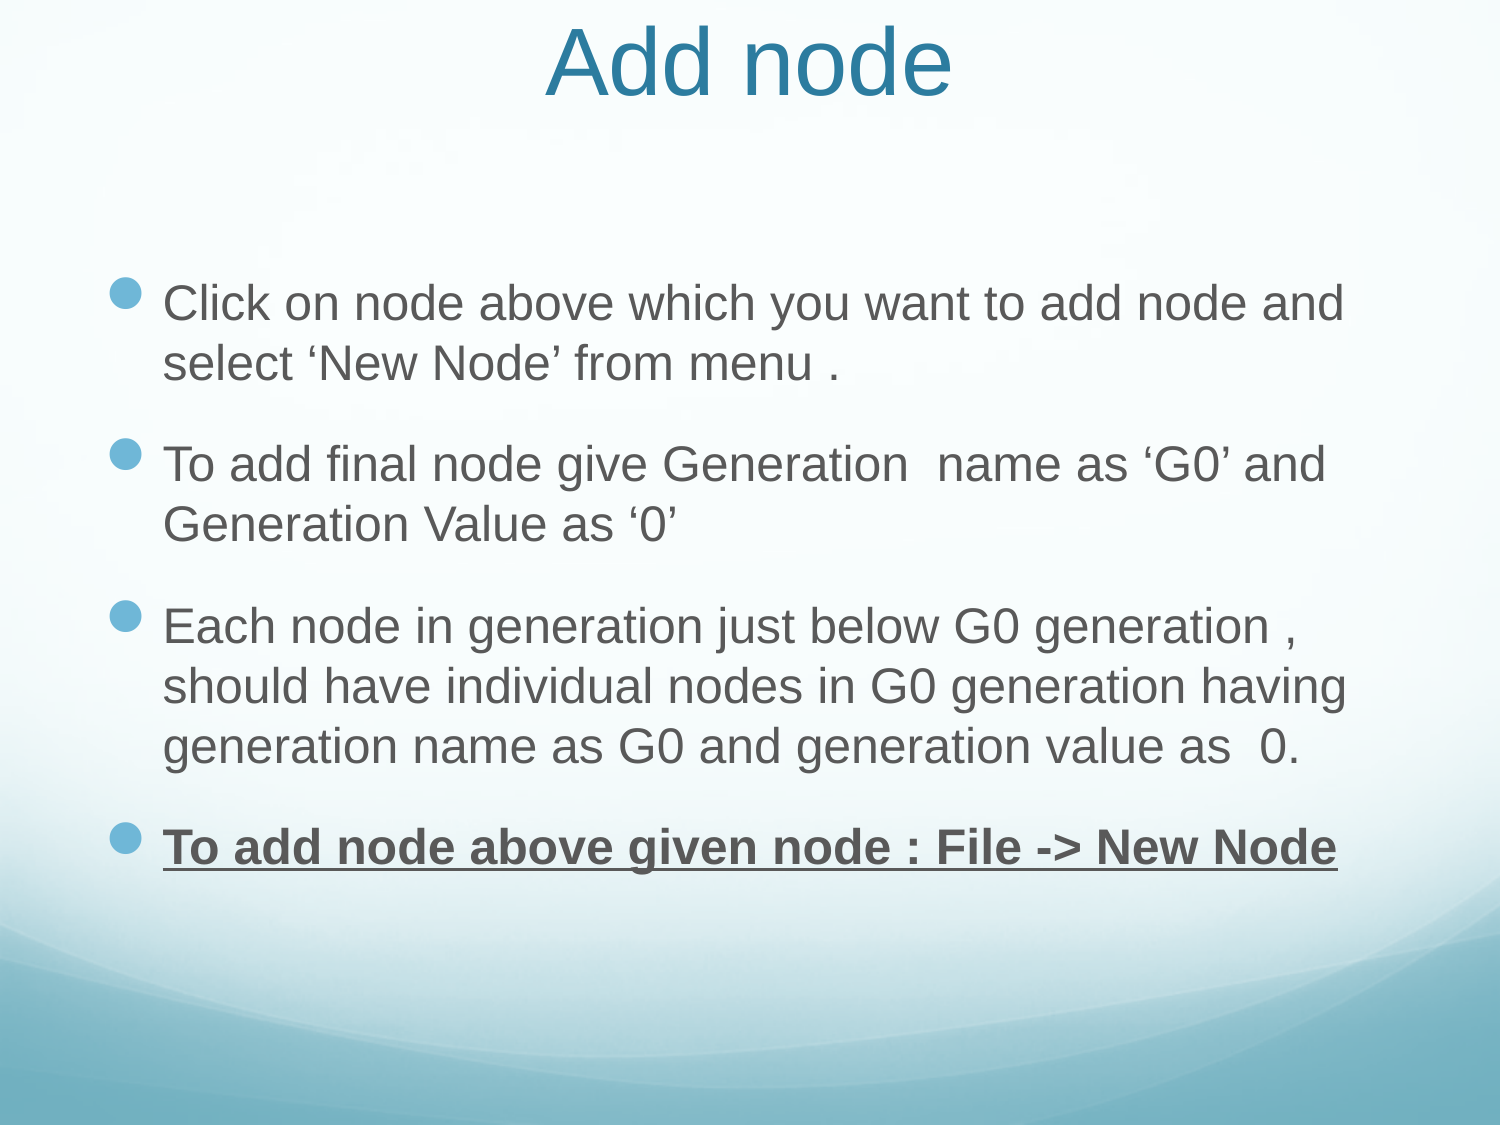

# Add node
Click on node above which you want to add node and select ‘New Node’ from menu .
To add final node give Generation  name as ‘G0’ and  Generation Value as ‘0’
Each node in generation just below G0 generation , should have individual nodes in G0 generation having generation name as G0 and generation value as  0.
To add node above given node : File -> New Node